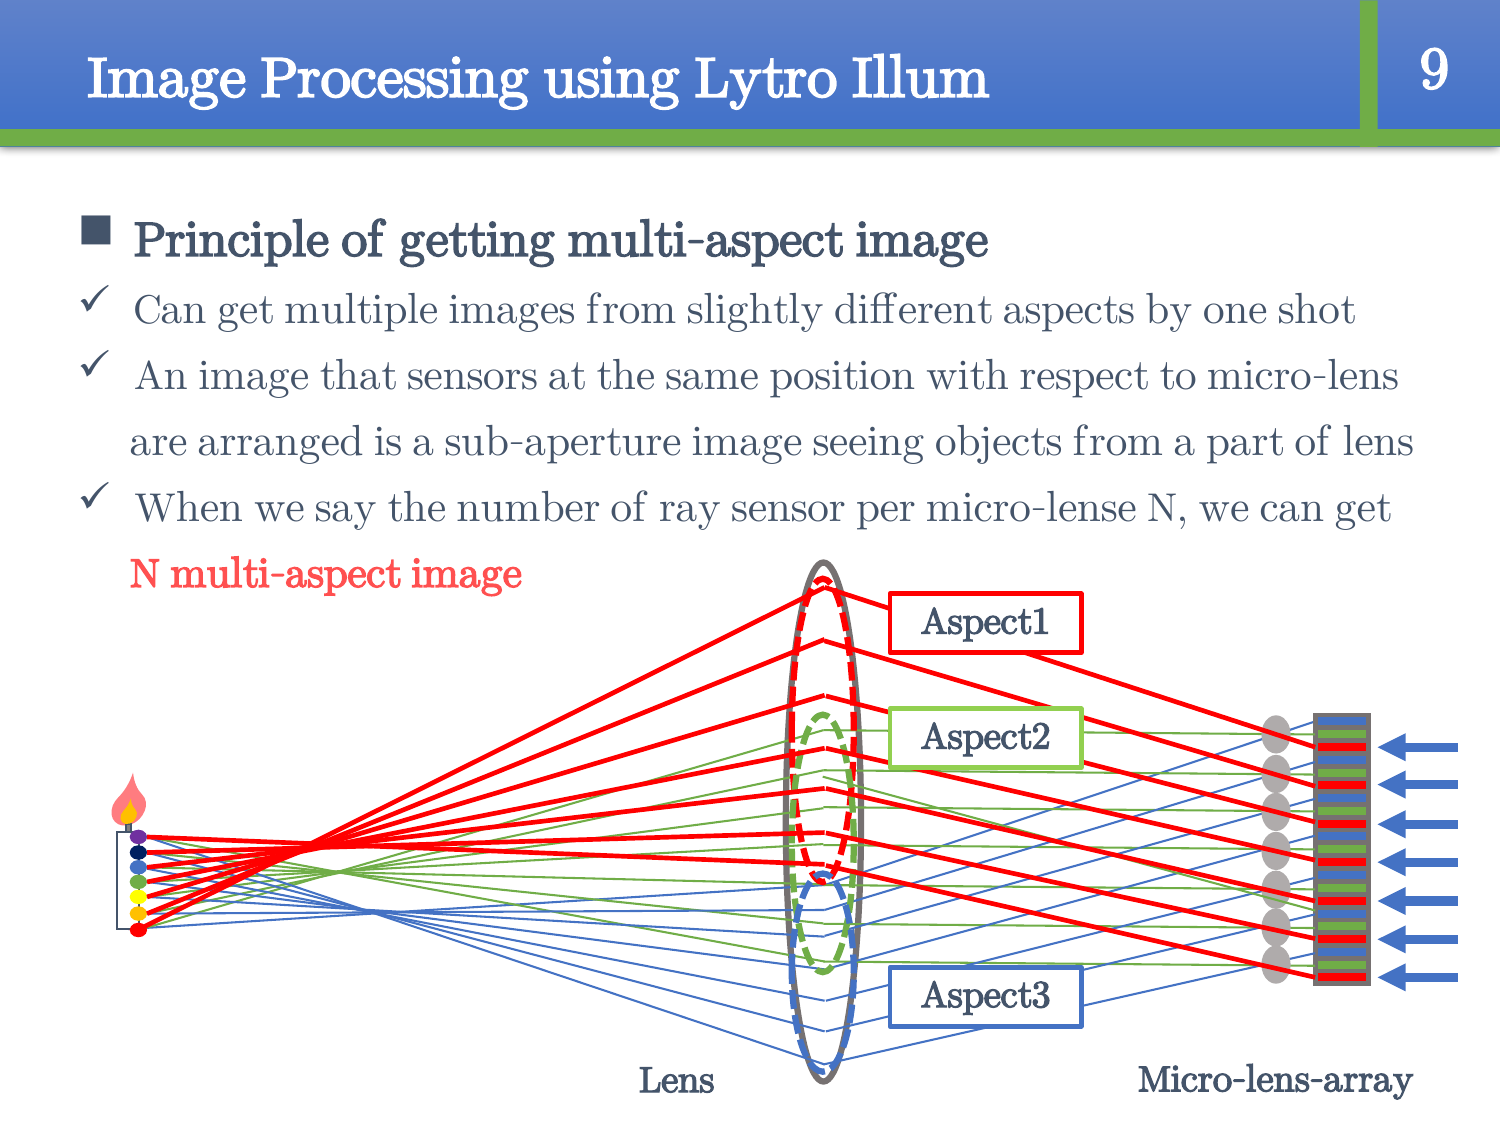

Image Processing using Lytro Illum
9

Principle of getting multi-aspect image
Can get multiple images from slightly different aspects by one shot
An image that sensors at the same position with respect to micro-lens
     are arranged is a sub-aperture image seeing objects from a part of lens
When we say the number of ray sensor per micro-lense N, we can get
     N multi-aspect image

Aspect1
Aspect2

Aspect3

Micro-lens-array
Lens